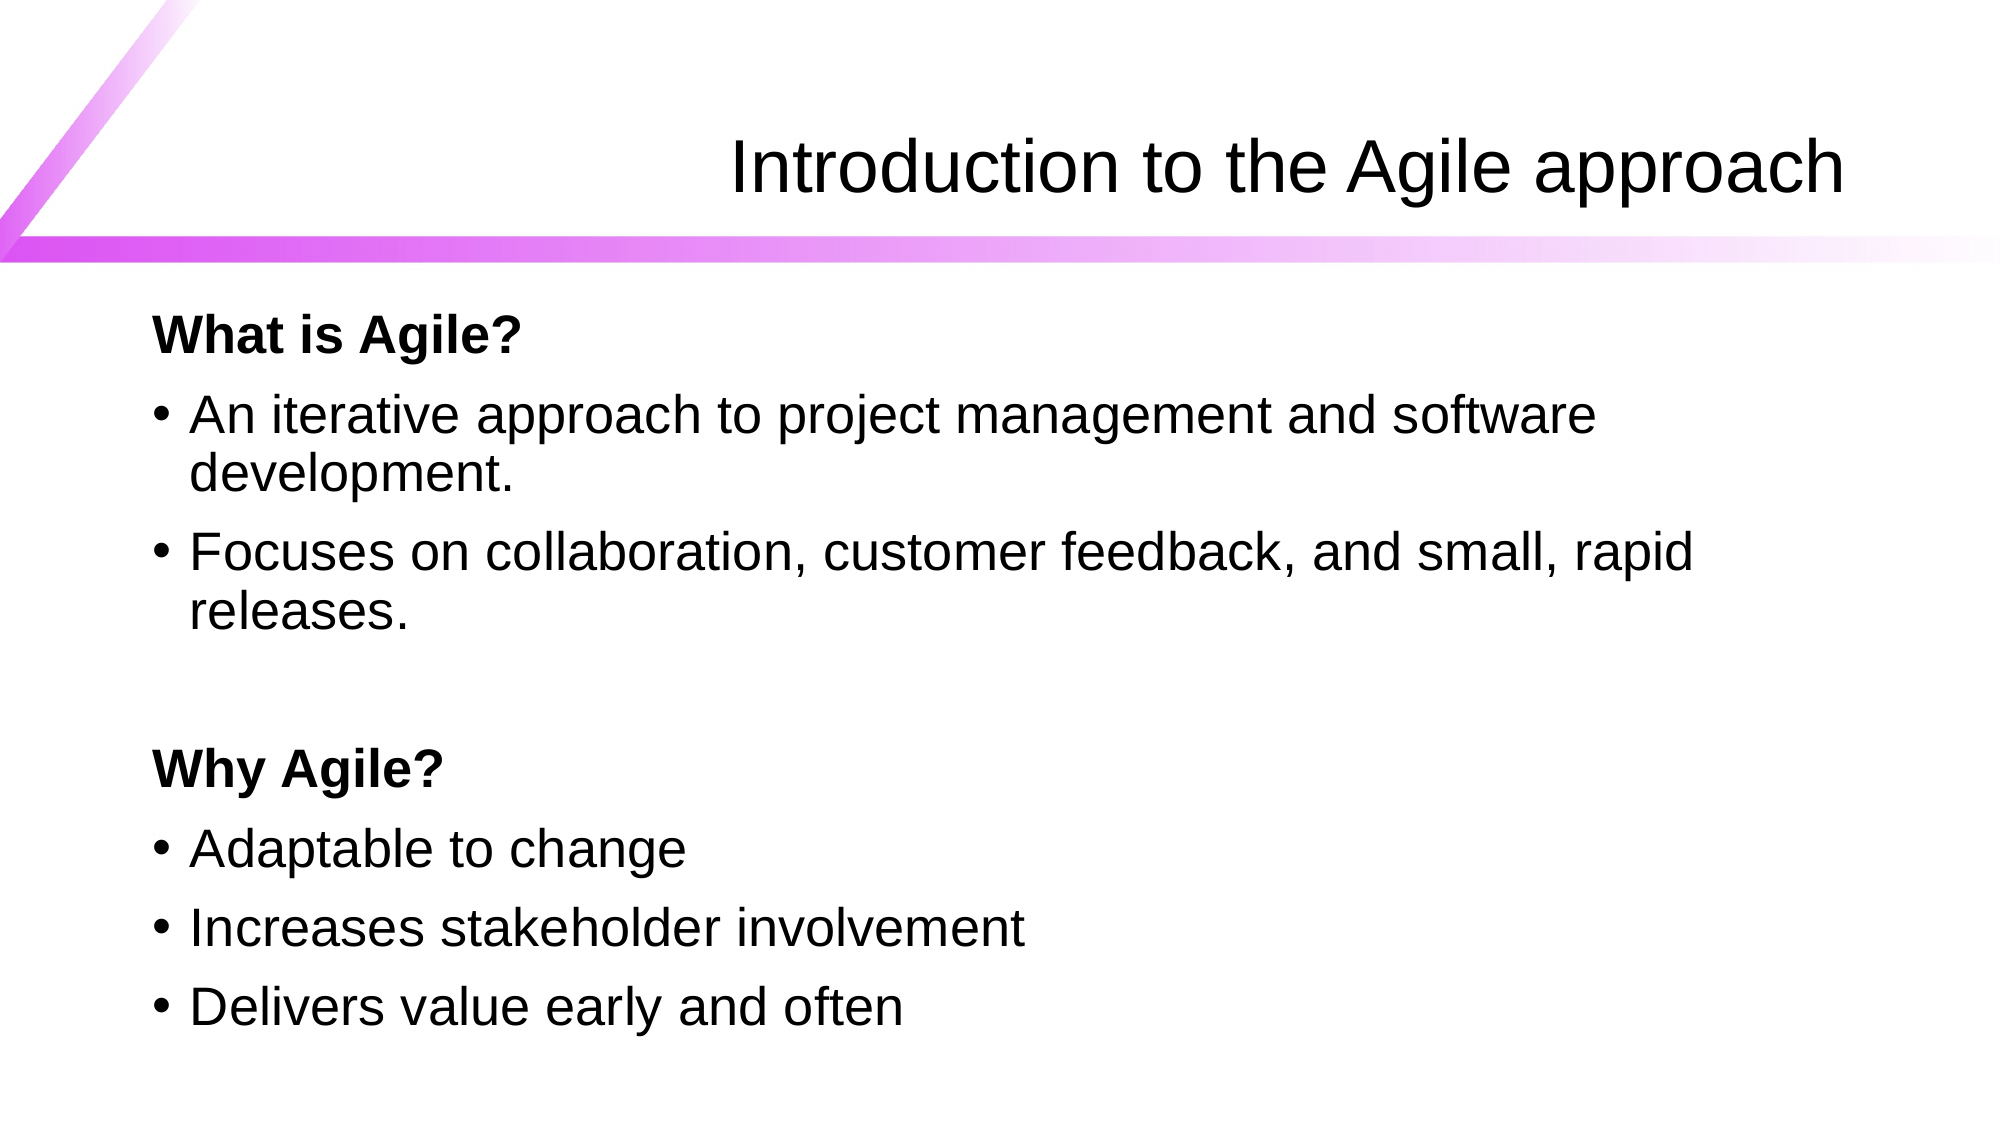

# Introduction to the Agile approach
What is Agile?
An iterative approach to project management and software development.
Focuses on collaboration, customer feedback, and small, rapid releases.

Why Agile?
Adaptable to change
Increases stakeholder involvement
Delivers value early and often